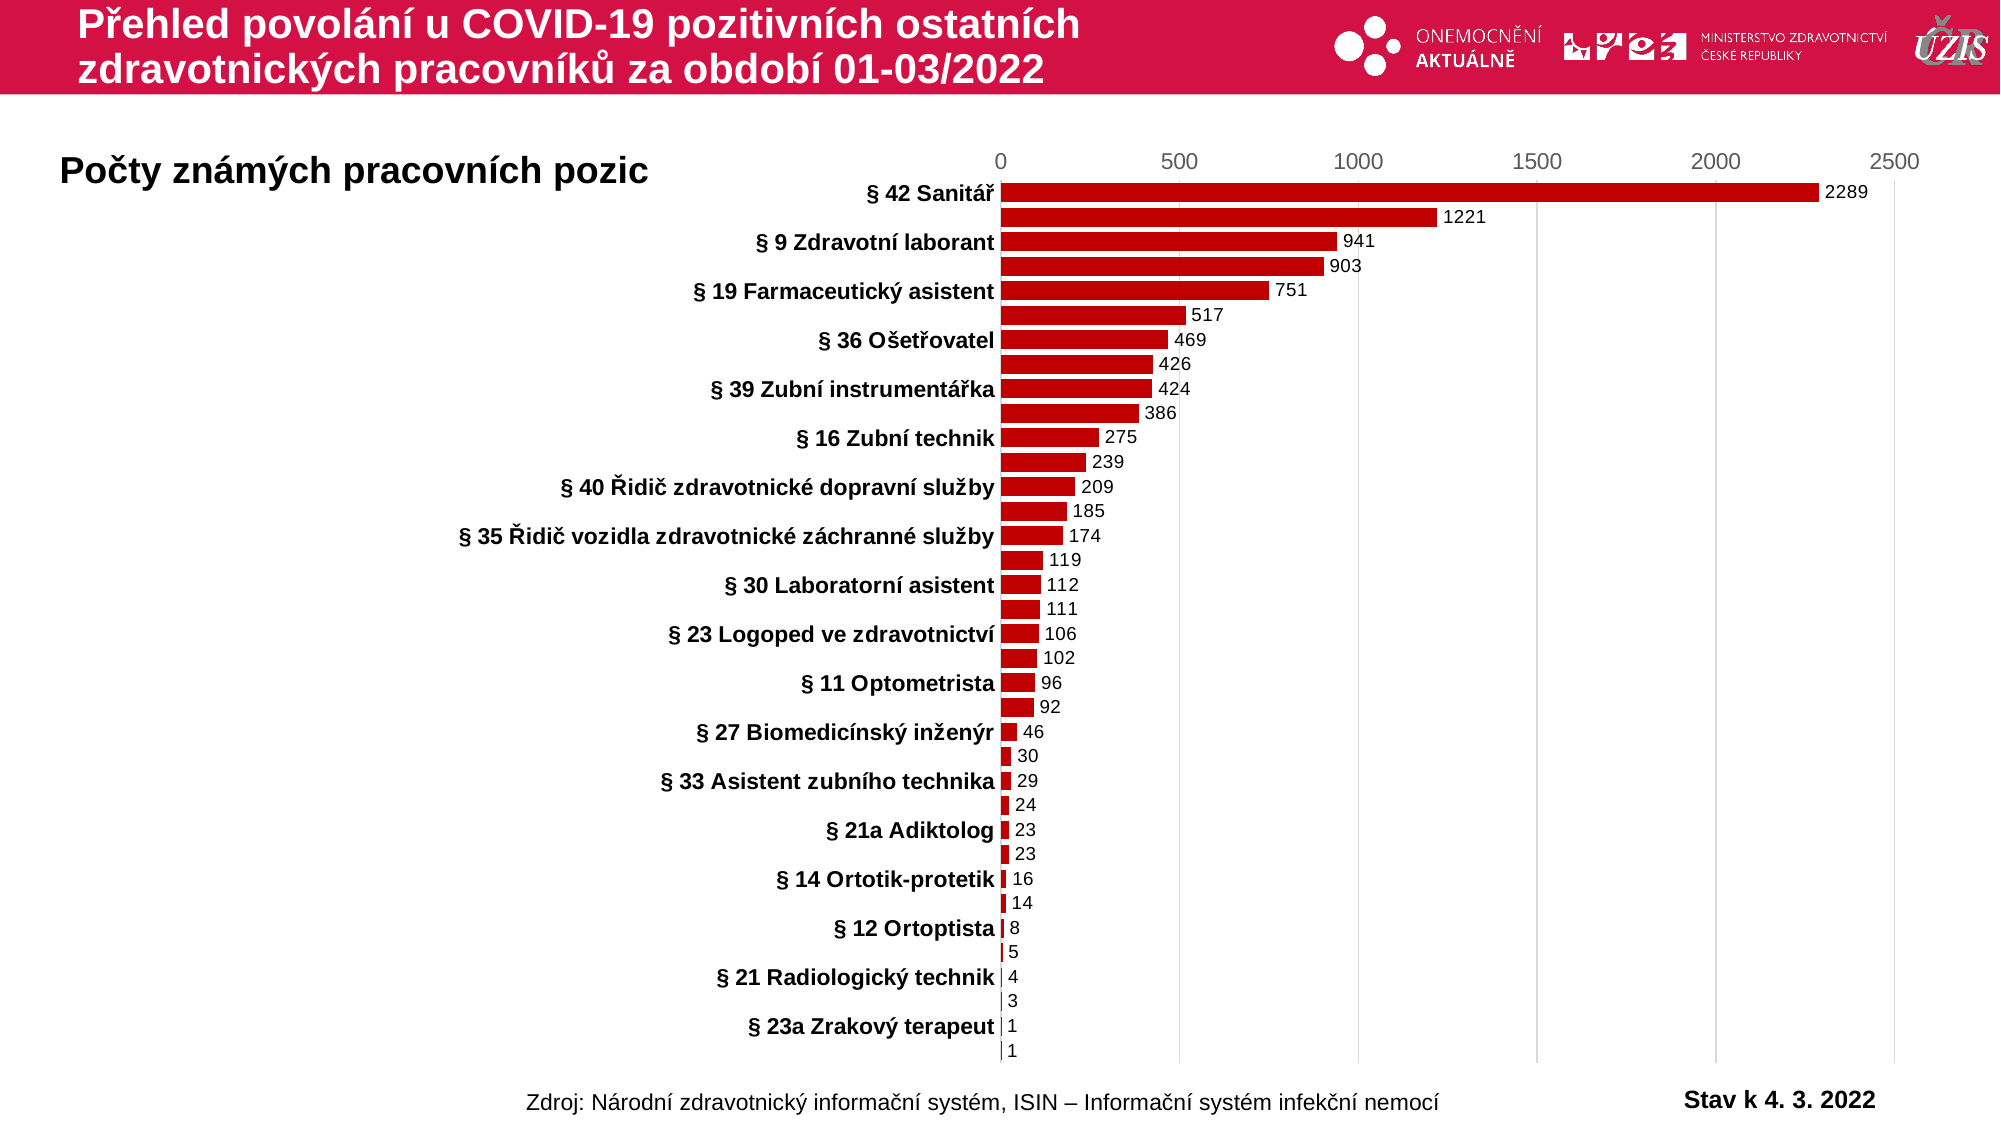

# Přehled povolání u COVID-19 pozitivních ostatních zdravotnických pracovníků za období 01-03/2022

### Chart

| Category | ostatní ZP |
|---|---|
| § 42 Sanitář | 2289.0 |
| § 24 Fyzioterapeut | 1221.0 |
| § 9 Zdravotní laborant | 941.0 |
| farmaceut | 903.0 |
| § 19 Farmaceutický asistent | 751.0 |
| § 18 Zdravotnický záchranář | 517.0 |
| § 36 Ošetřovatel | 469.0 |
| § 26 Odborný pracovník v laboratorních metodách a v přípravě léčivých přípravků | 426.0 |
| § 39 Zubní instrumentářka | 424.0 |
| § 8 Radiologický asistent | 386.0 |
| § 16 Zubní technik | 275.0 |
| § 22 Psycholog ve zdravotnictví | 239.0 |
| § 40 Řidič zdravotnické dopravní služby | 209.0 |
| § 17 Dentální hygienistka | 185.0 |
| § 35 Řidič vozidla zdravotnické záchranné služby | 174.0 |
| § 7 Ergoterapeut | 119.0 |
| § 30 Laboratorní asistent | 112.0 |
| § 37 Masér ve zdravotnictví, nevidomý a slabozraký masér ve zdravotnictví | 111.0 |
| § 23 Logoped ve zdravotnictví | 106.0 |
| § 15 Nutriční terapeut | 102.0 |
| § 11 Optometrista | 96.0 |
| § 10 Zdravotně-sociální pracovník | 92.0 |
| § 27 Biomedicínský inženýr | 46.0 |
| § 28 Odborný pracovník v ochraně a podpoře veřejného zdraví | 30.0 |
| § 33 Asistent zubního technika | 29.0 |
| § 13 Asistent ochrany a podpory veřejného zdraví | 24.0 |
| § 21a Adiktolog | 23.0 |
| § 25 Radiologický fyzik | 23.0 |
| § 14 Ortotik-protetik | 16.0 |
| § 20 Biomedicínský technik | 14.0 |
| § 12 Ortoptista | 8.0 |
| § 31 Ortoticko-protetický technik | 5.0 |
| § 21 Radiologický technik | 4.0 |
| § 32 Nutriční asistent | 3.0 |
| § 23a Zrakový terapeut | 1.0 |
| § 41 Autoptický laborant | 1.0 |
Počty známých pracovních pozic
Stav k 4. 3. 2022
Zdroj: Národní zdravotnický informační systém, ISIN – Informační systém infekční nemocí